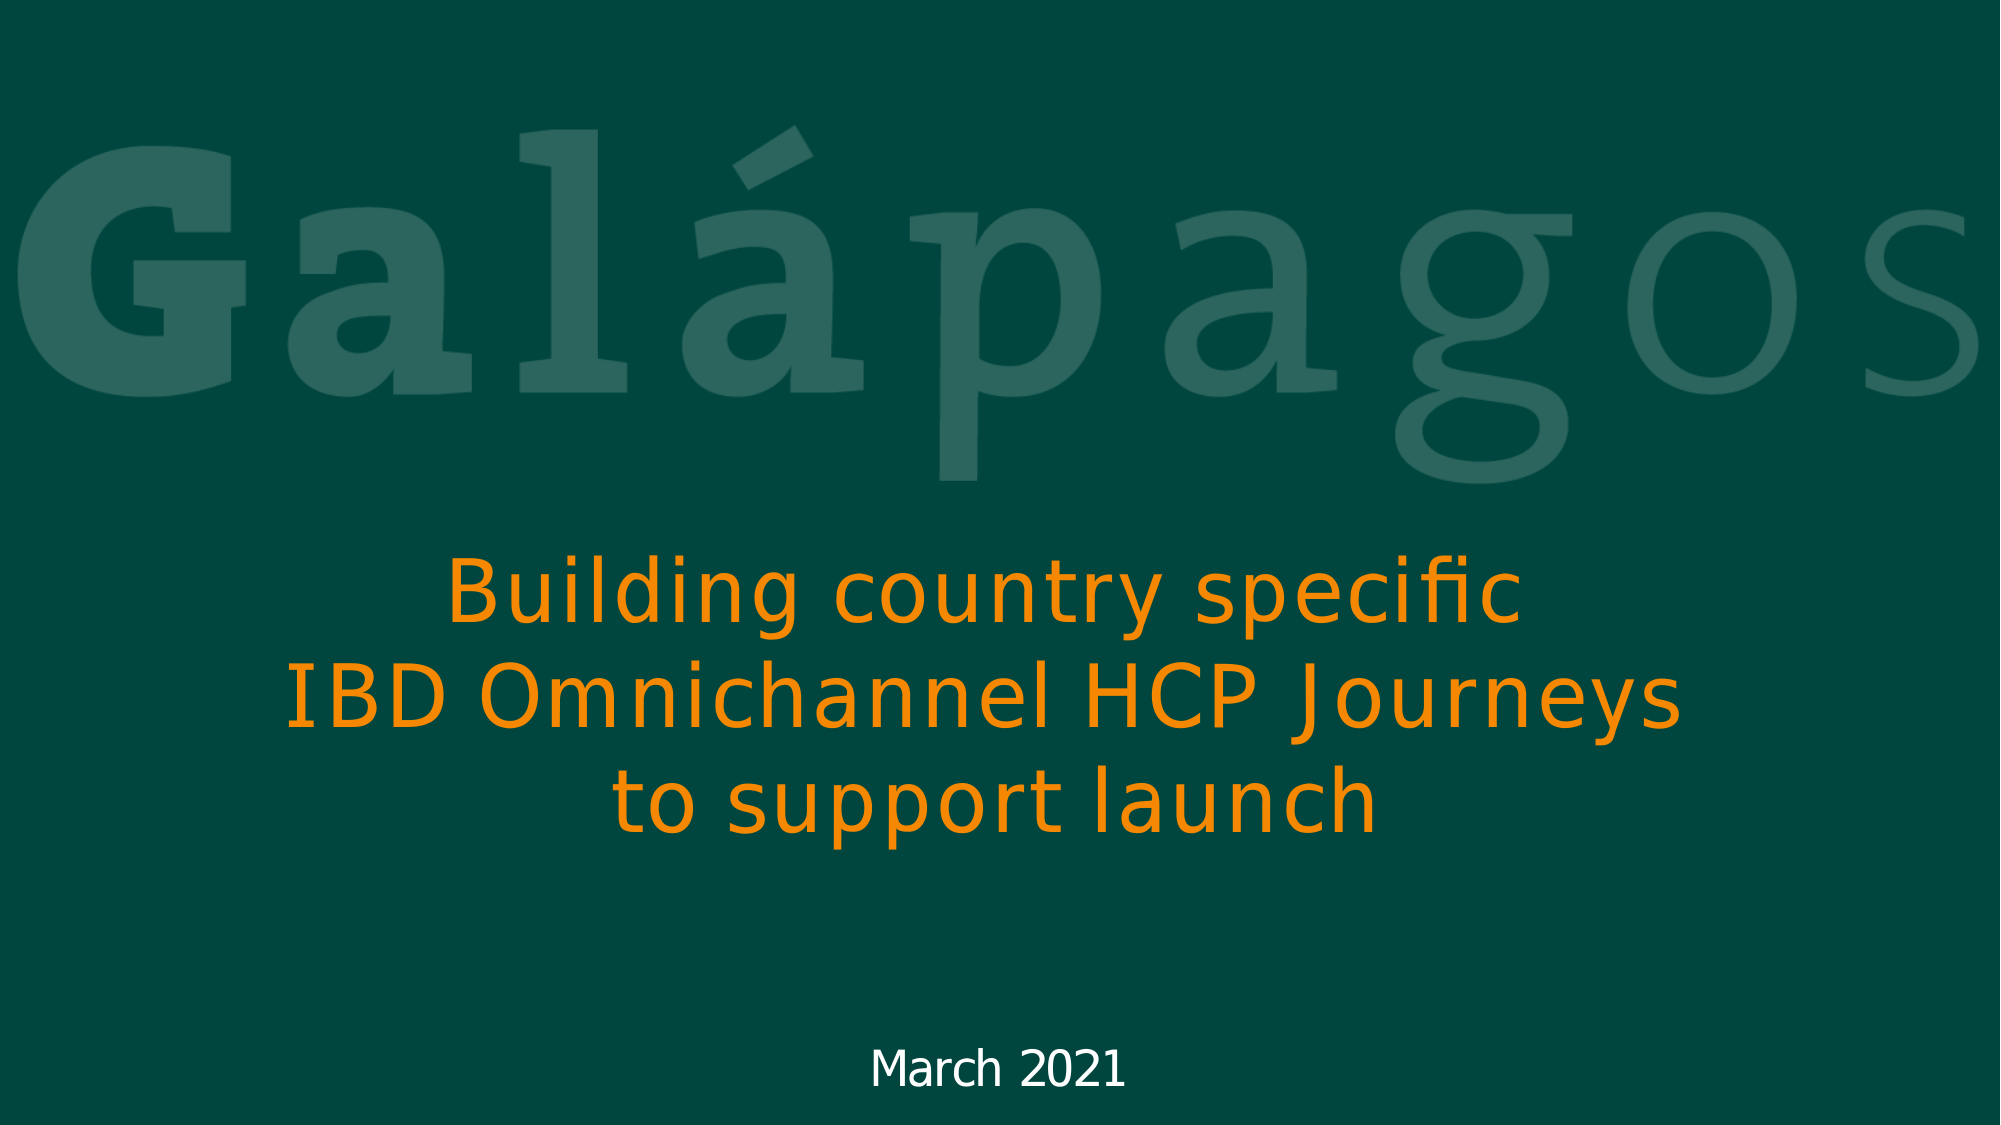

# Building country specific IBD Omnichannel HCP Journeys to support launch
March 2021